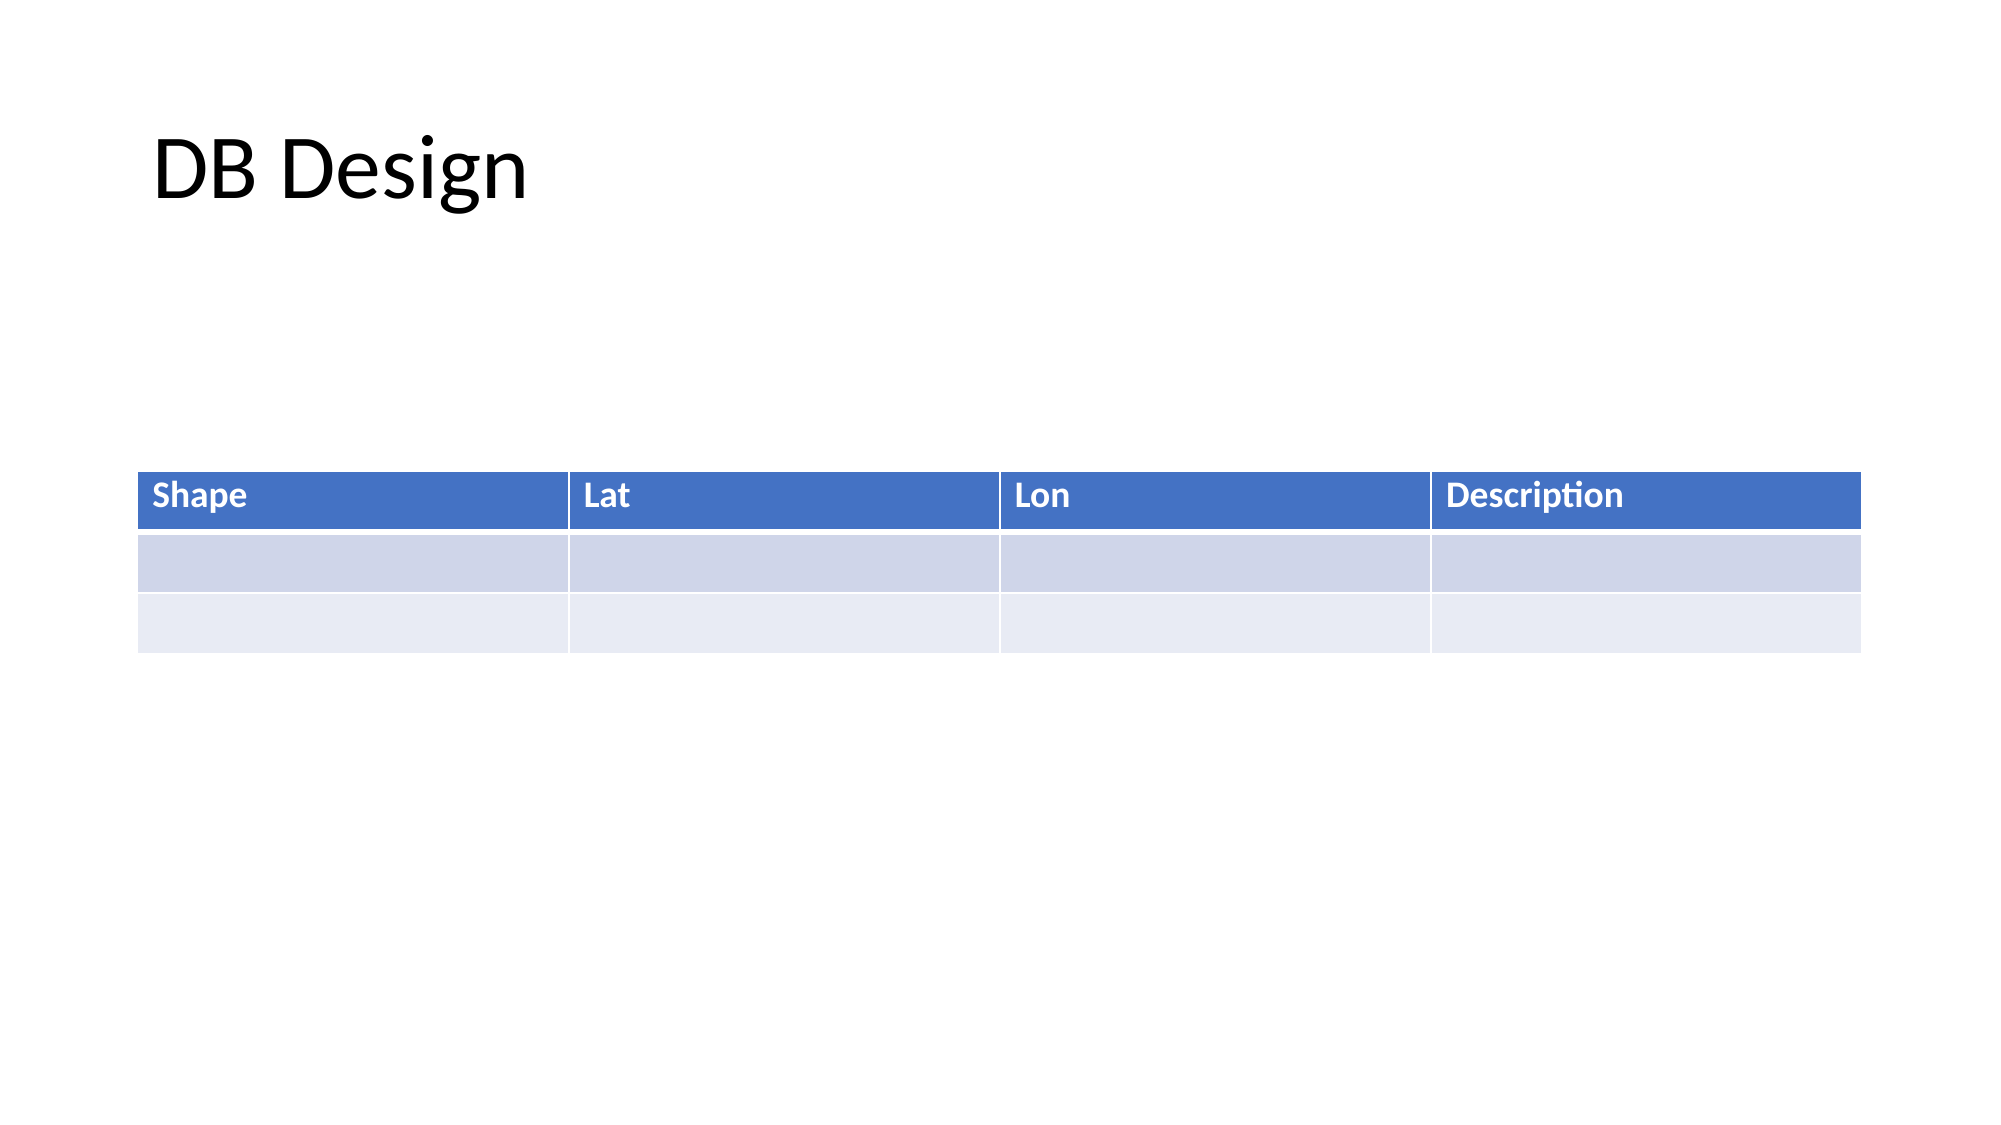

# DB Design
| Shape | Lat | Lon | Description |
| --- | --- | --- | --- |
|  |  |  |  |
|  |  |  |  |